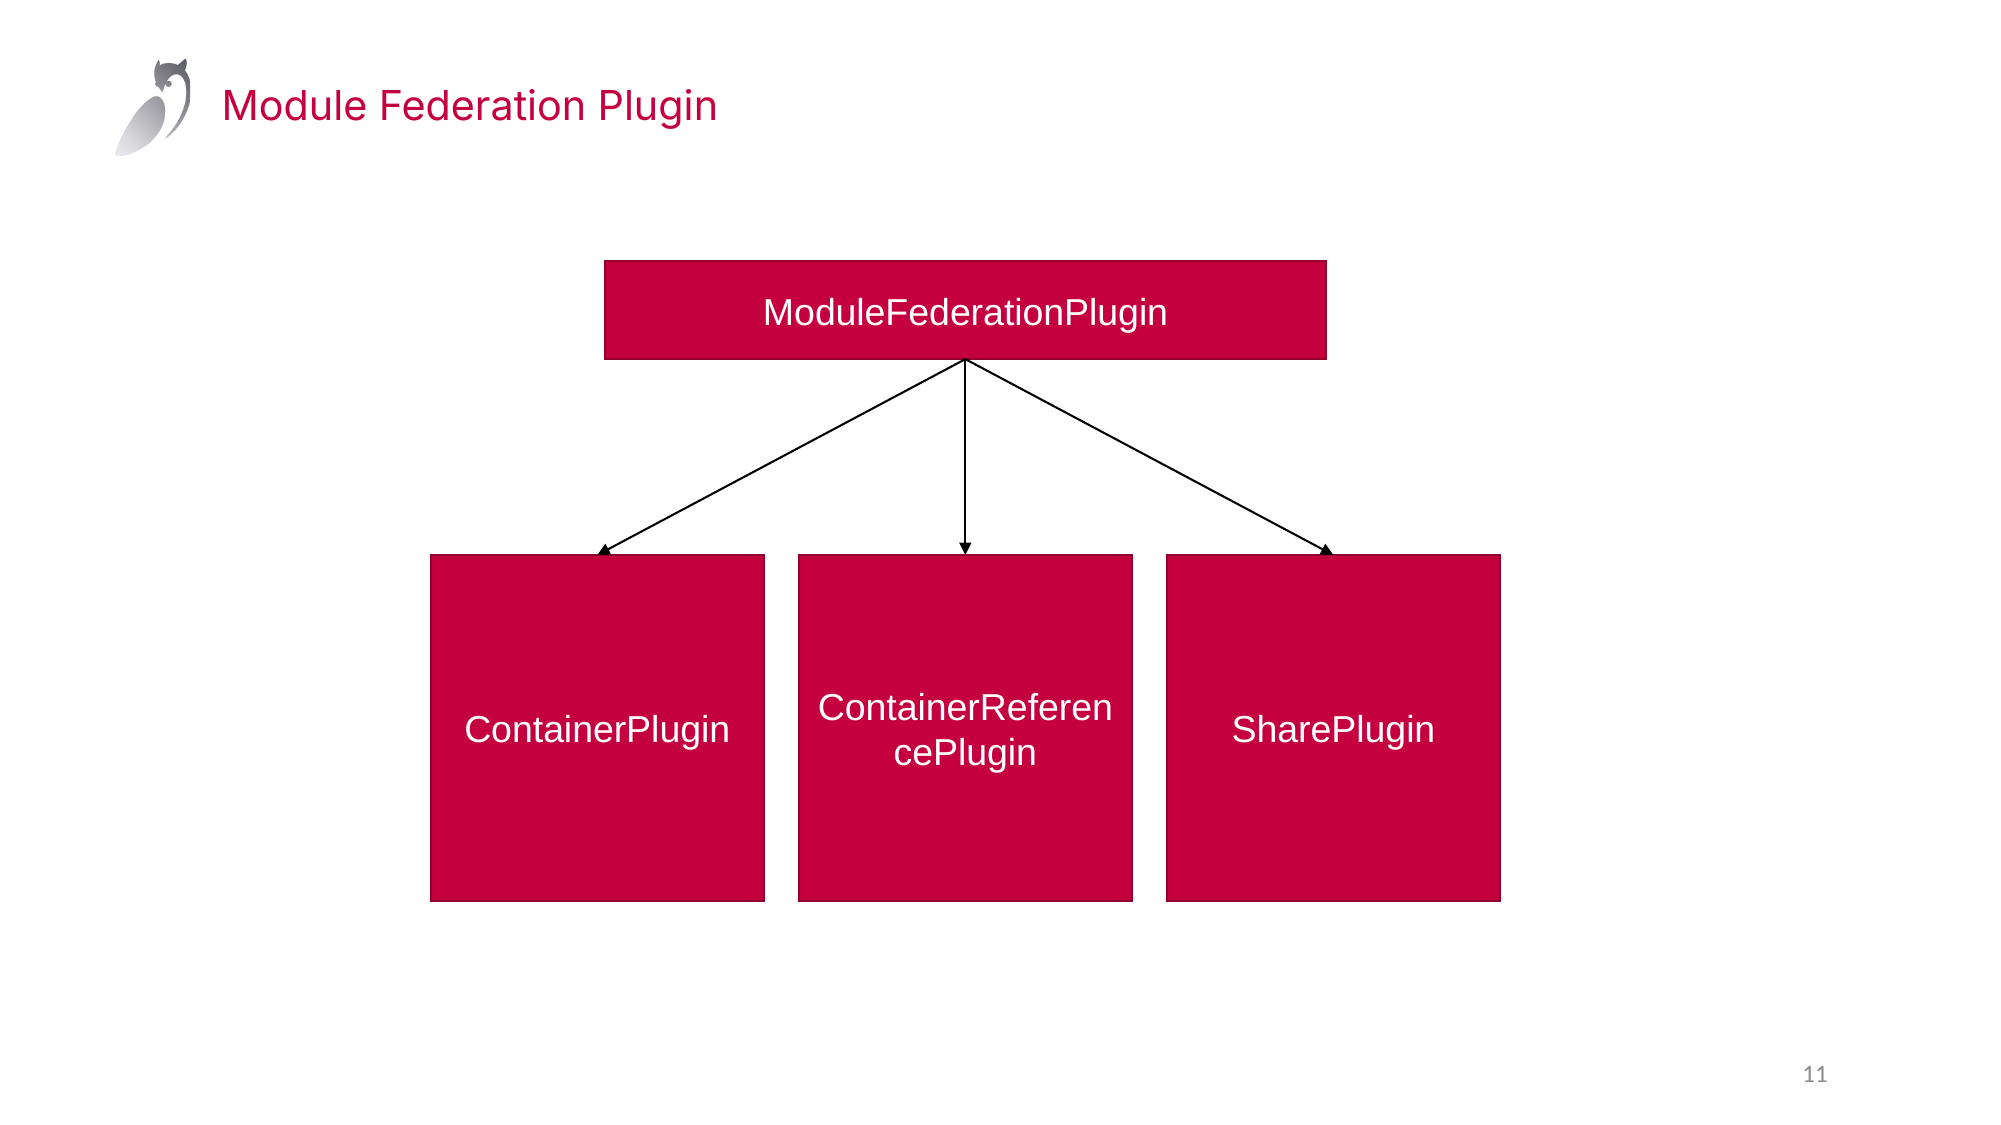

# Module Federation Plugin
ModuleFederationPlugin
SharePlugin
ContainerPlugin
ContainerReferencePlugin
11